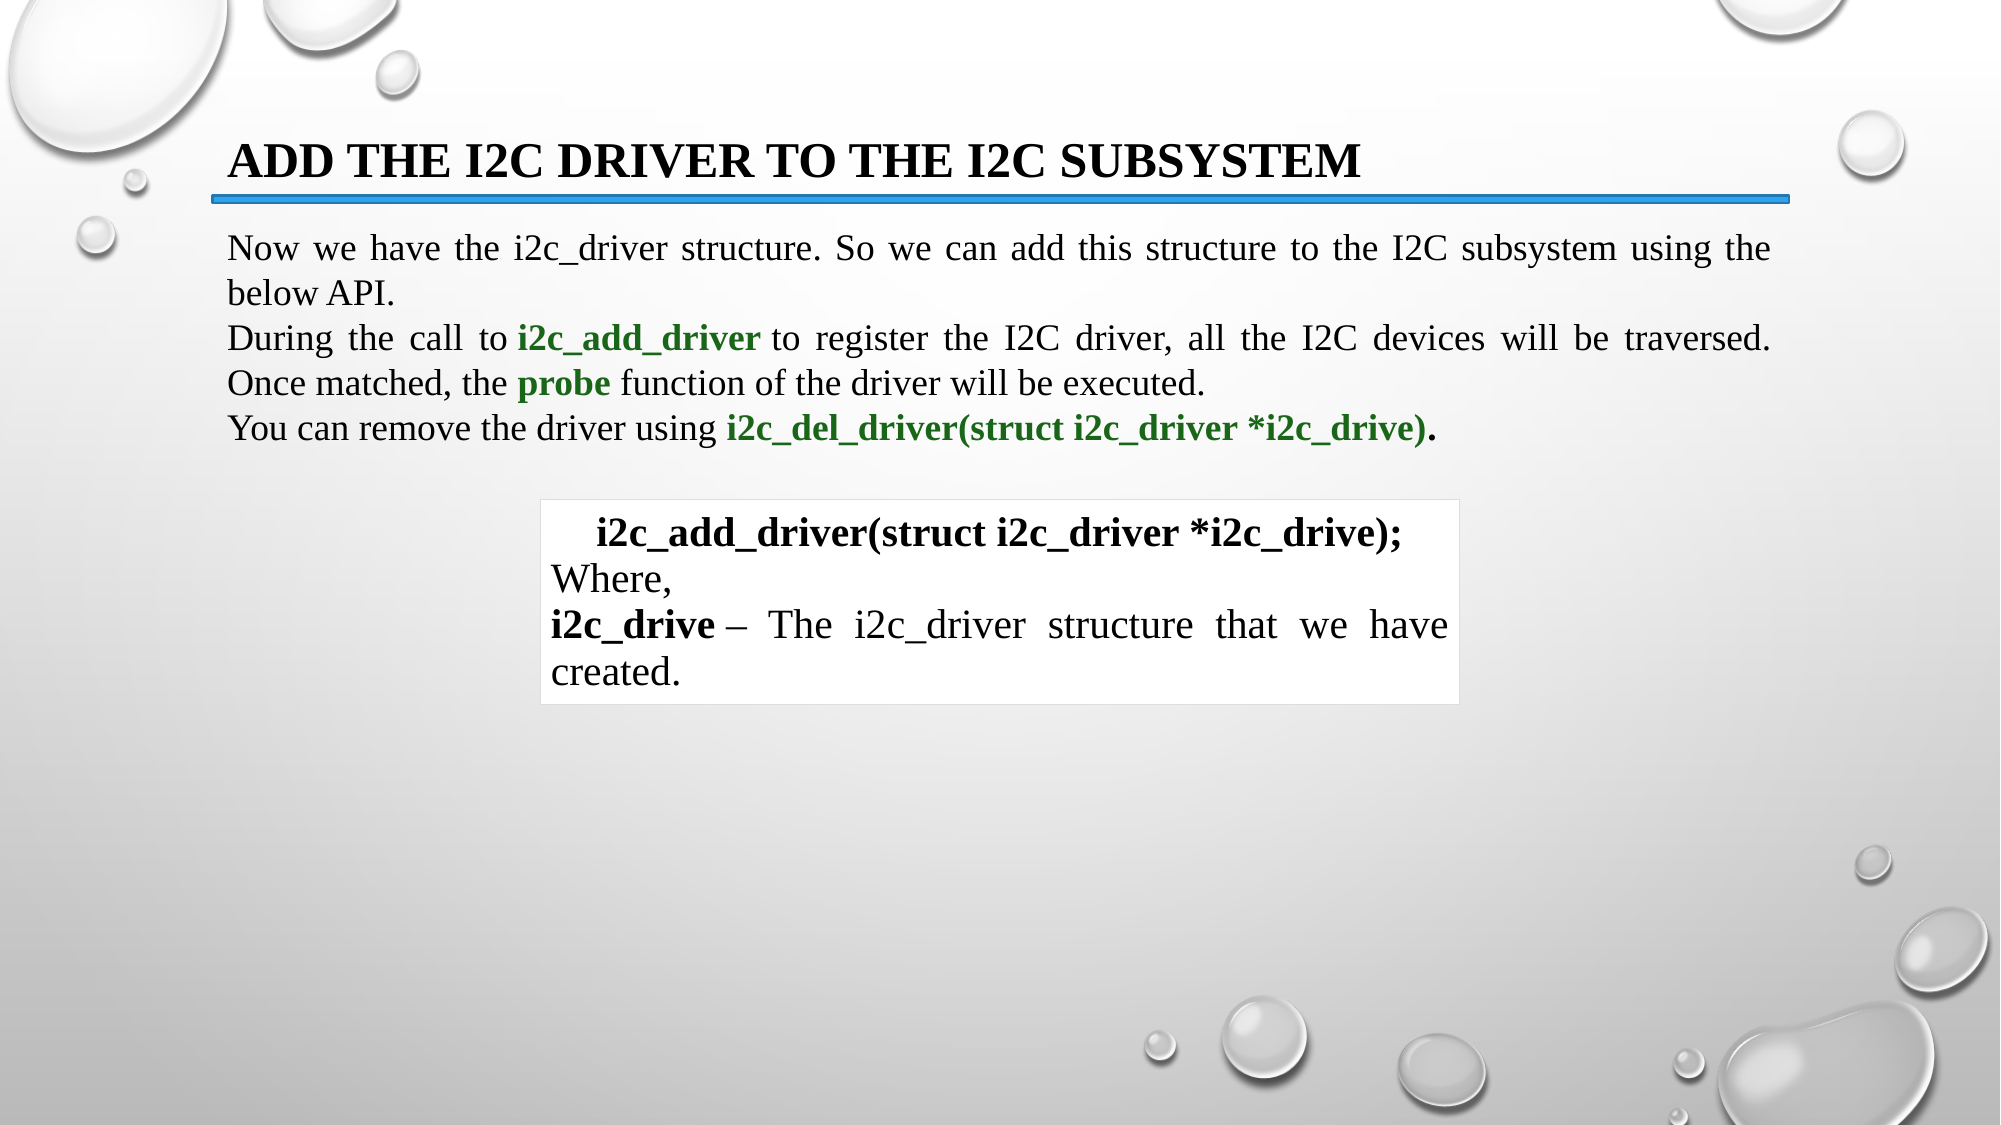

ADD THE I2C DRIVER TO THE I2C SUBSYSTEM

Now we have the i2c_driver structure. So we can add this structure to the I2C subsystem using the below API.
During the call to i2c_add_driver to register the I2C driver, all the I2C devices will be traversed. Once matched, the probe function of the driver will be executed.
You can remove the driver using i2c_del_driver(struct i2c_driver *i2c_drive).
| i2c\_add\_driver(struct i2c\_driver \*i2c\_drive); Where, i2c\_drive – The i2c\_driver structure that we have created. |
| --- |